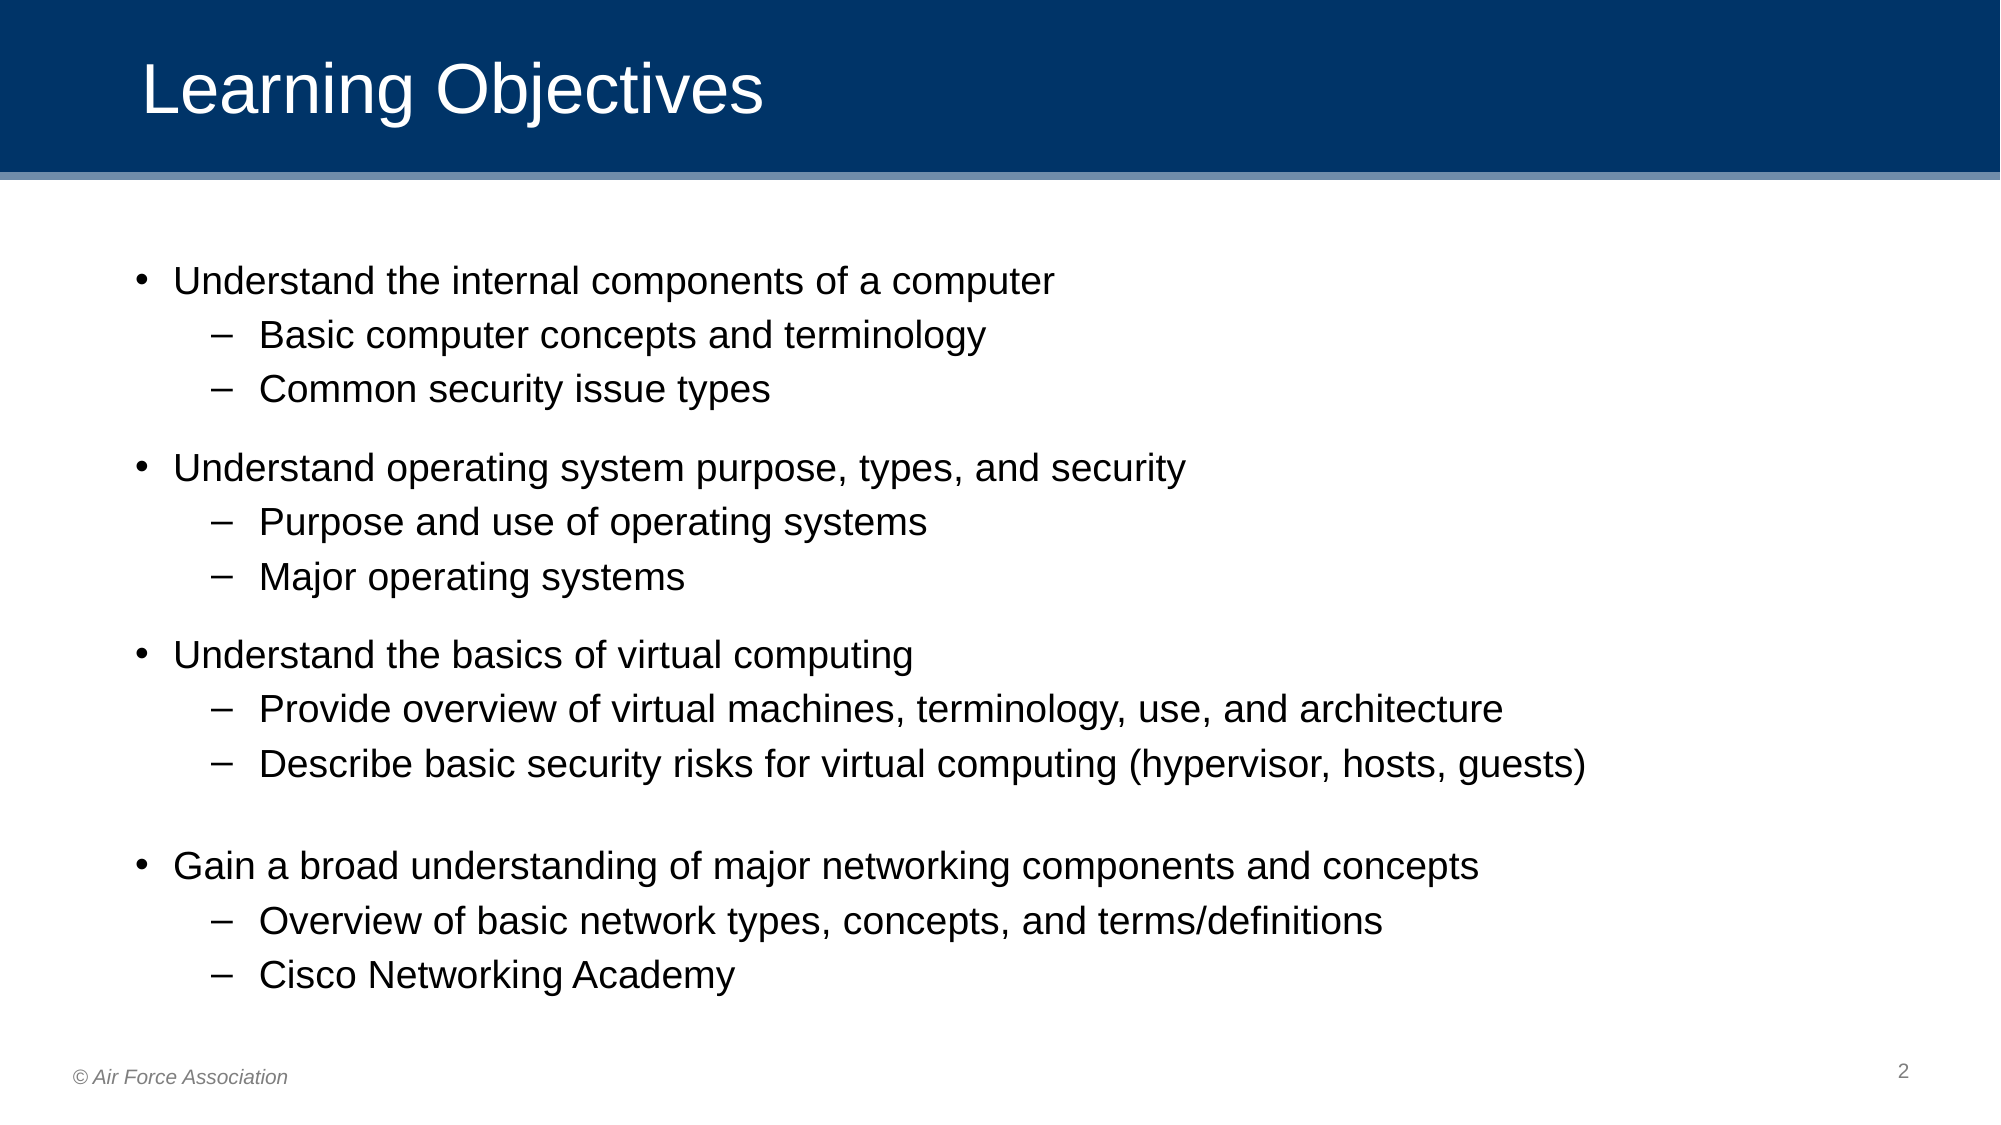

# Learning Objectives
Understand the internal components of a computer
Basic computer concepts and terminology
Common security issue types

Understand operating system purpose, types, and security
Purpose and use of operating systems
Major operating systems

Understand the basics of virtual computing
Provide overview of virtual machines, terminology, use, and architecture
Describe basic security risks for virtual computing (hypervisor, hosts, guests)

Gain a broad understanding of major networking components and concepts
Overview of basic network types, concepts, and terms/definitions
Cisco Networking Academy

2